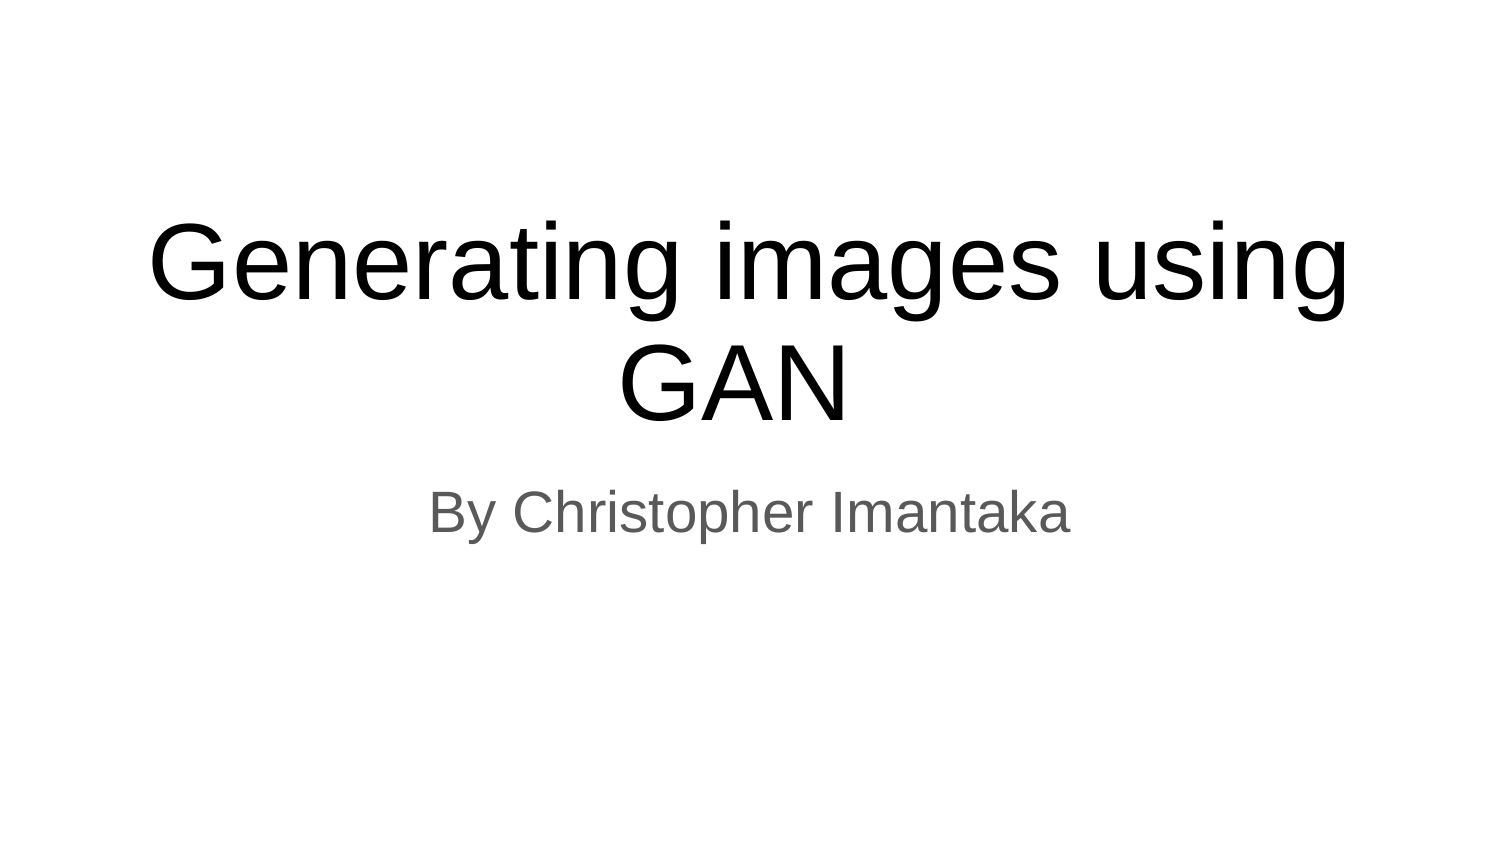

# Generating images using GAN
By Christopher Imantaka